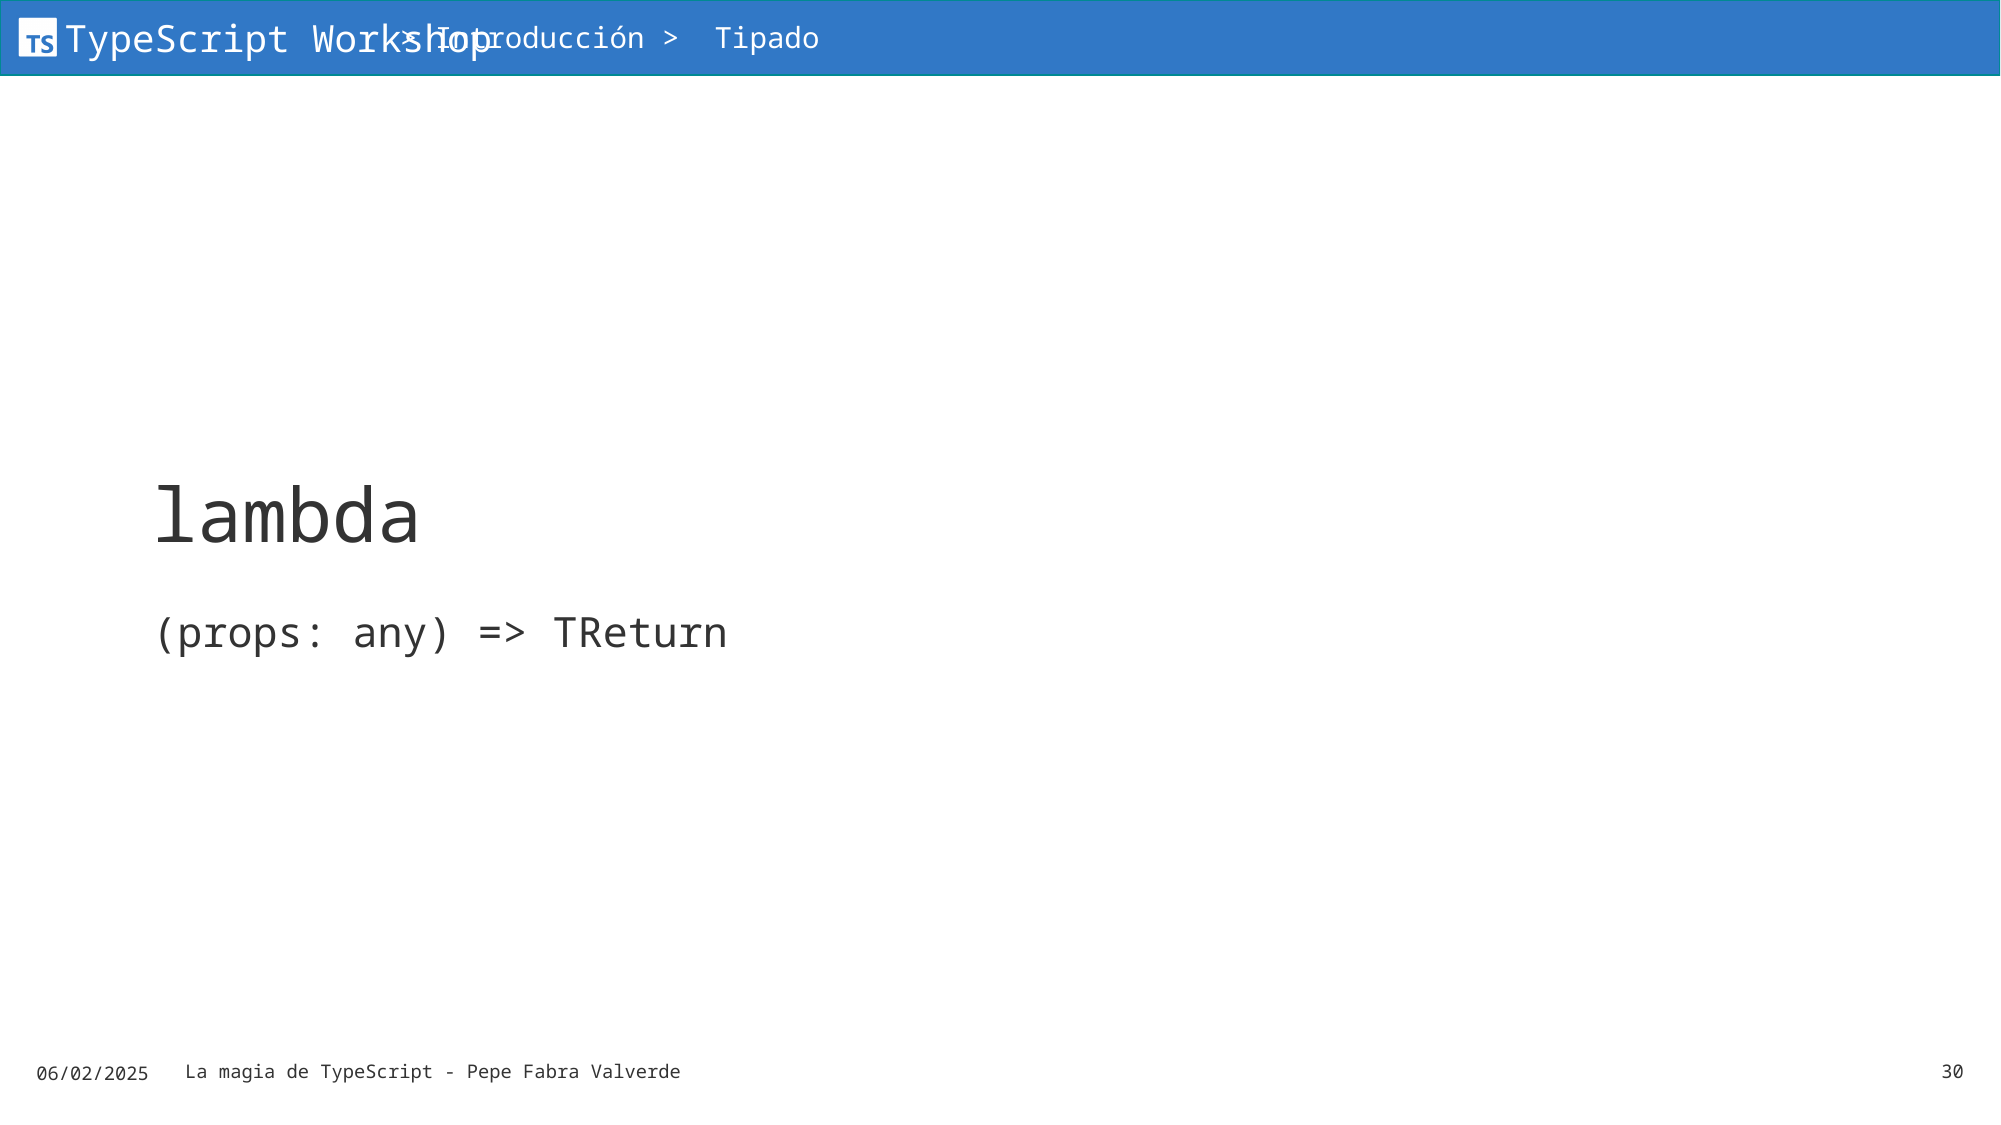

> Introducción >  Tipado
# lambda
(props: any) => TReturn
06/02/2025
La magia de TypeScript - Pepe Fabra Valverde
30